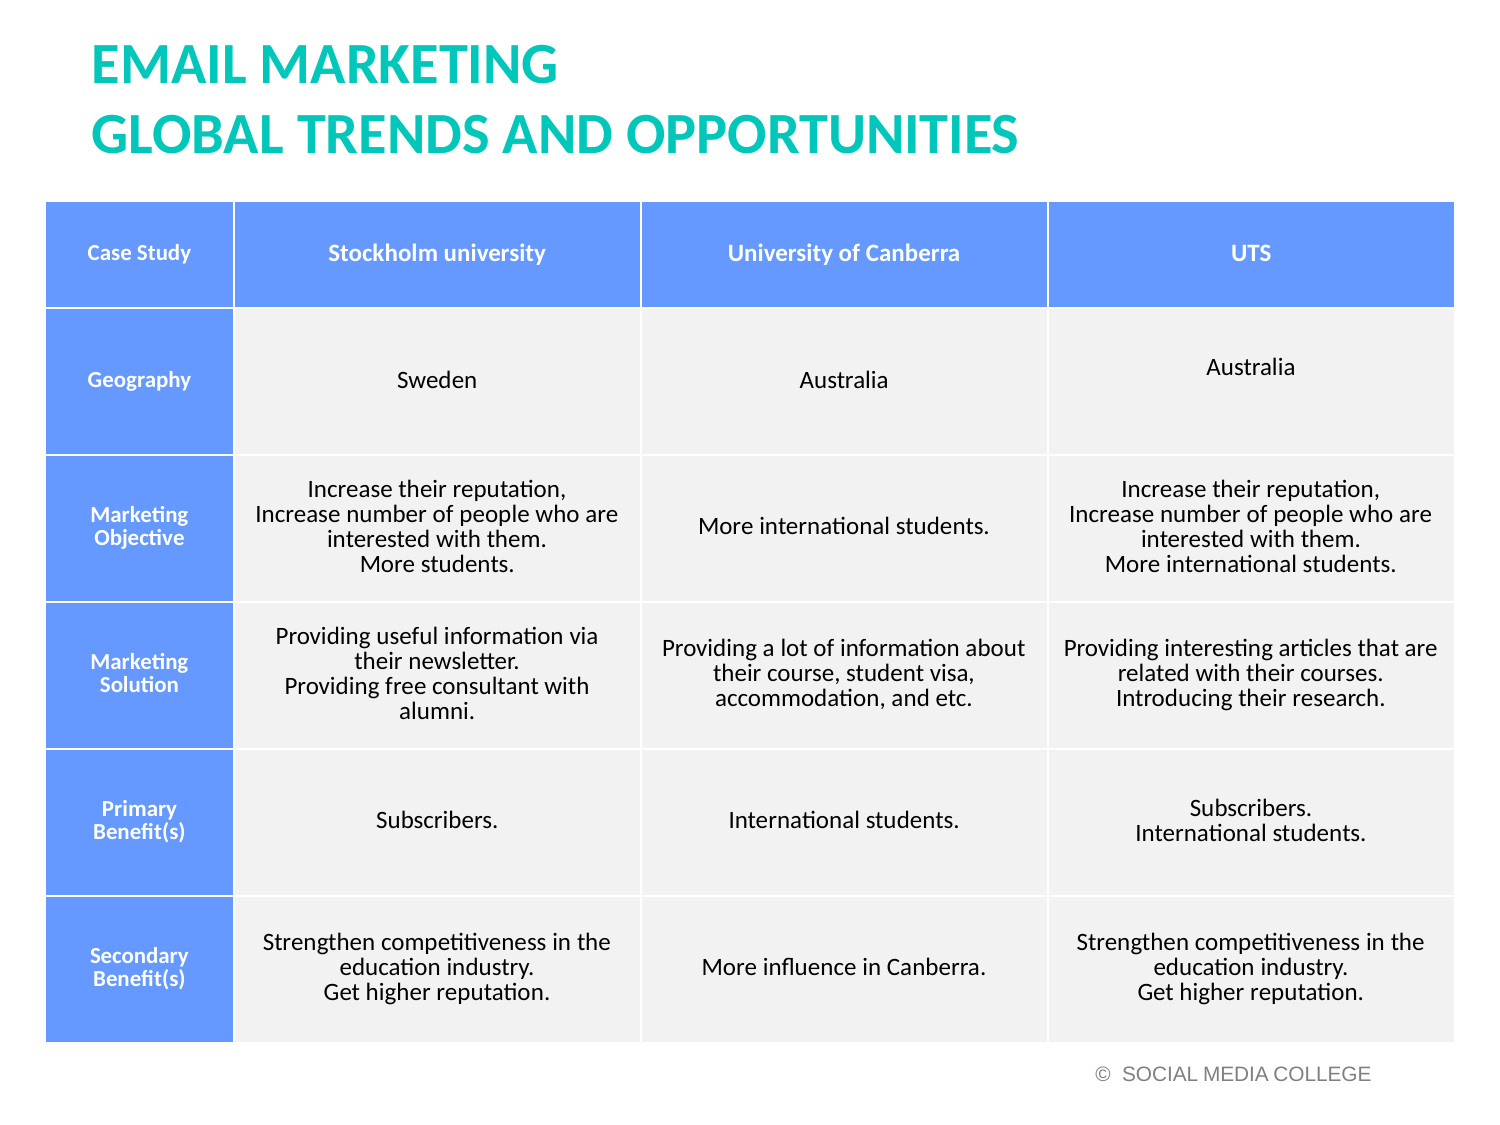

EMAIL MARKETING
GLOBAL TRENDS AND OPPORTUNITIES
| Case Study | Stockholm university | University of Canberra | UTS |
| --- | --- | --- | --- |
| Geography | Sweden | Australia | Australia |
| Marketing Objective | Increase their reputation, Increase number of people who are interested with them. More students. | More international students. | Increase their reputation, Increase number of people who are interested with them. More international students. |
| Marketing Solution | Providing useful information via their newsletter. Providing free consultant with alumni. | Providing a lot of information about their course, student visa, accommodation, and etc. | Providing interesting articles that are related with their courses. Introducing their research. |
| Primary Benefit(s) | Subscribers. | International students. | Subscribers. International students. |
| Secondary Benefit(s) | Strengthen competitiveness in the education industry. Get higher reputation. | More influence in Canberra. | Strengthen competitiveness in the education industry. Get higher reputation. |
 ©  SOCIAL MEDIA COLLEGE